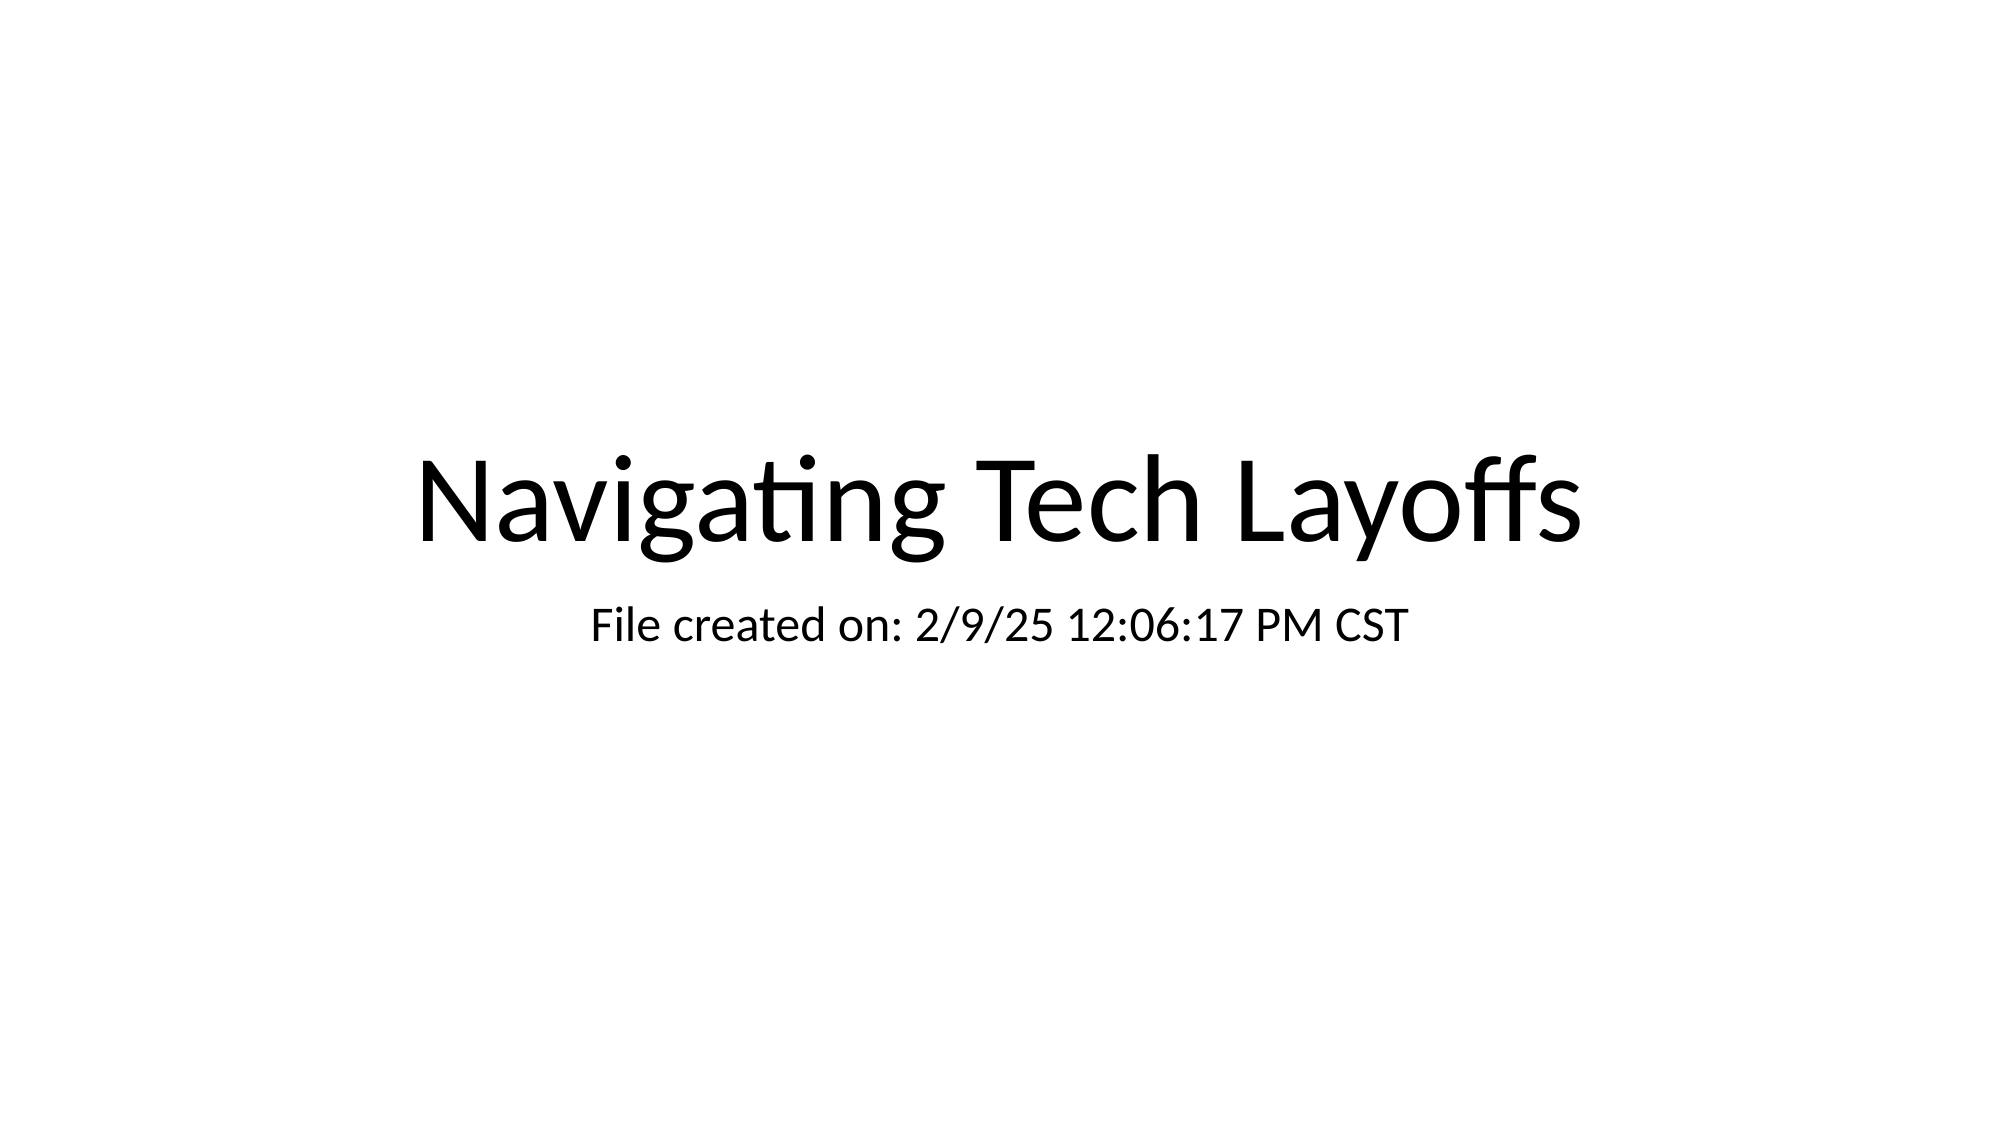

# Navigating Tech Layoffs
File created on: 2/9/25 12:06:17 PM CST